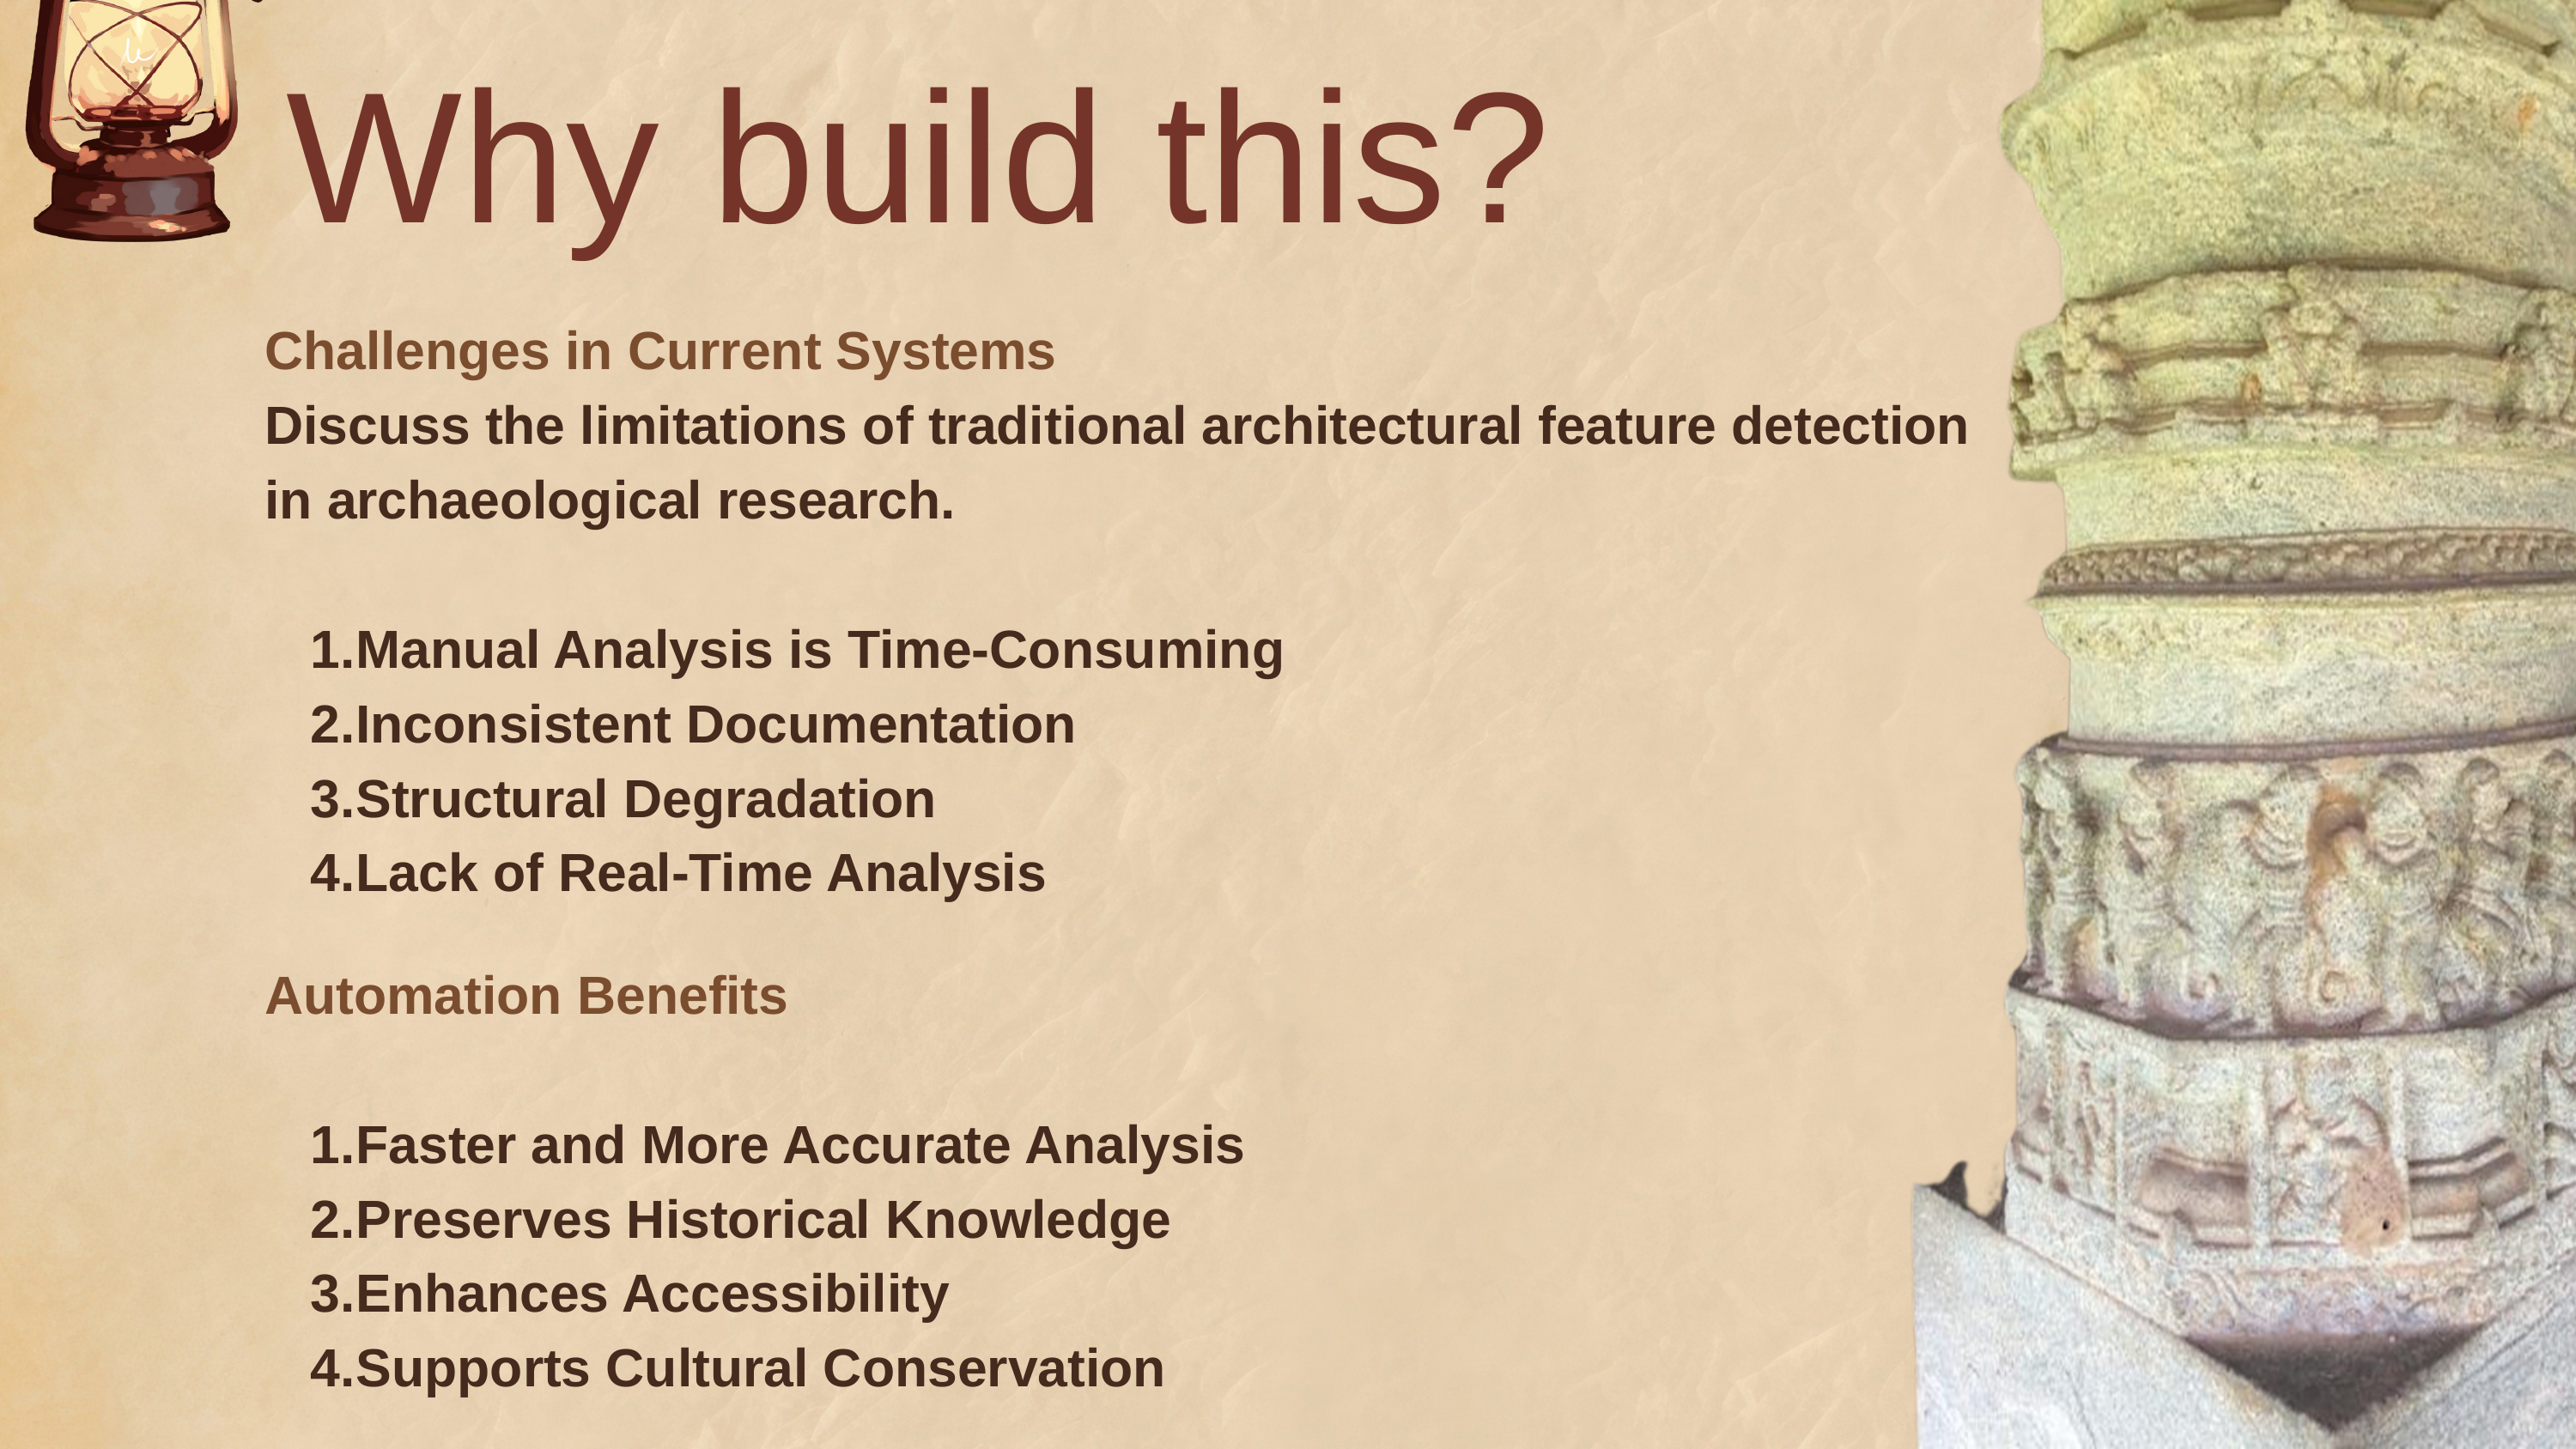

Why build this?
Challenges in Current Systems
Discuss the limitations of traditional architectural feature detection in archaeological research.

Manual Analysis is Time-Consuming
Inconsistent Documentation
Structural Degradation
Lack of Real-Time Analysis
Automation Benefits

Faster and More Accurate Analysis
Preserves Historical Knowledge
Enhances Accessibility
Supports Cultural Conservation